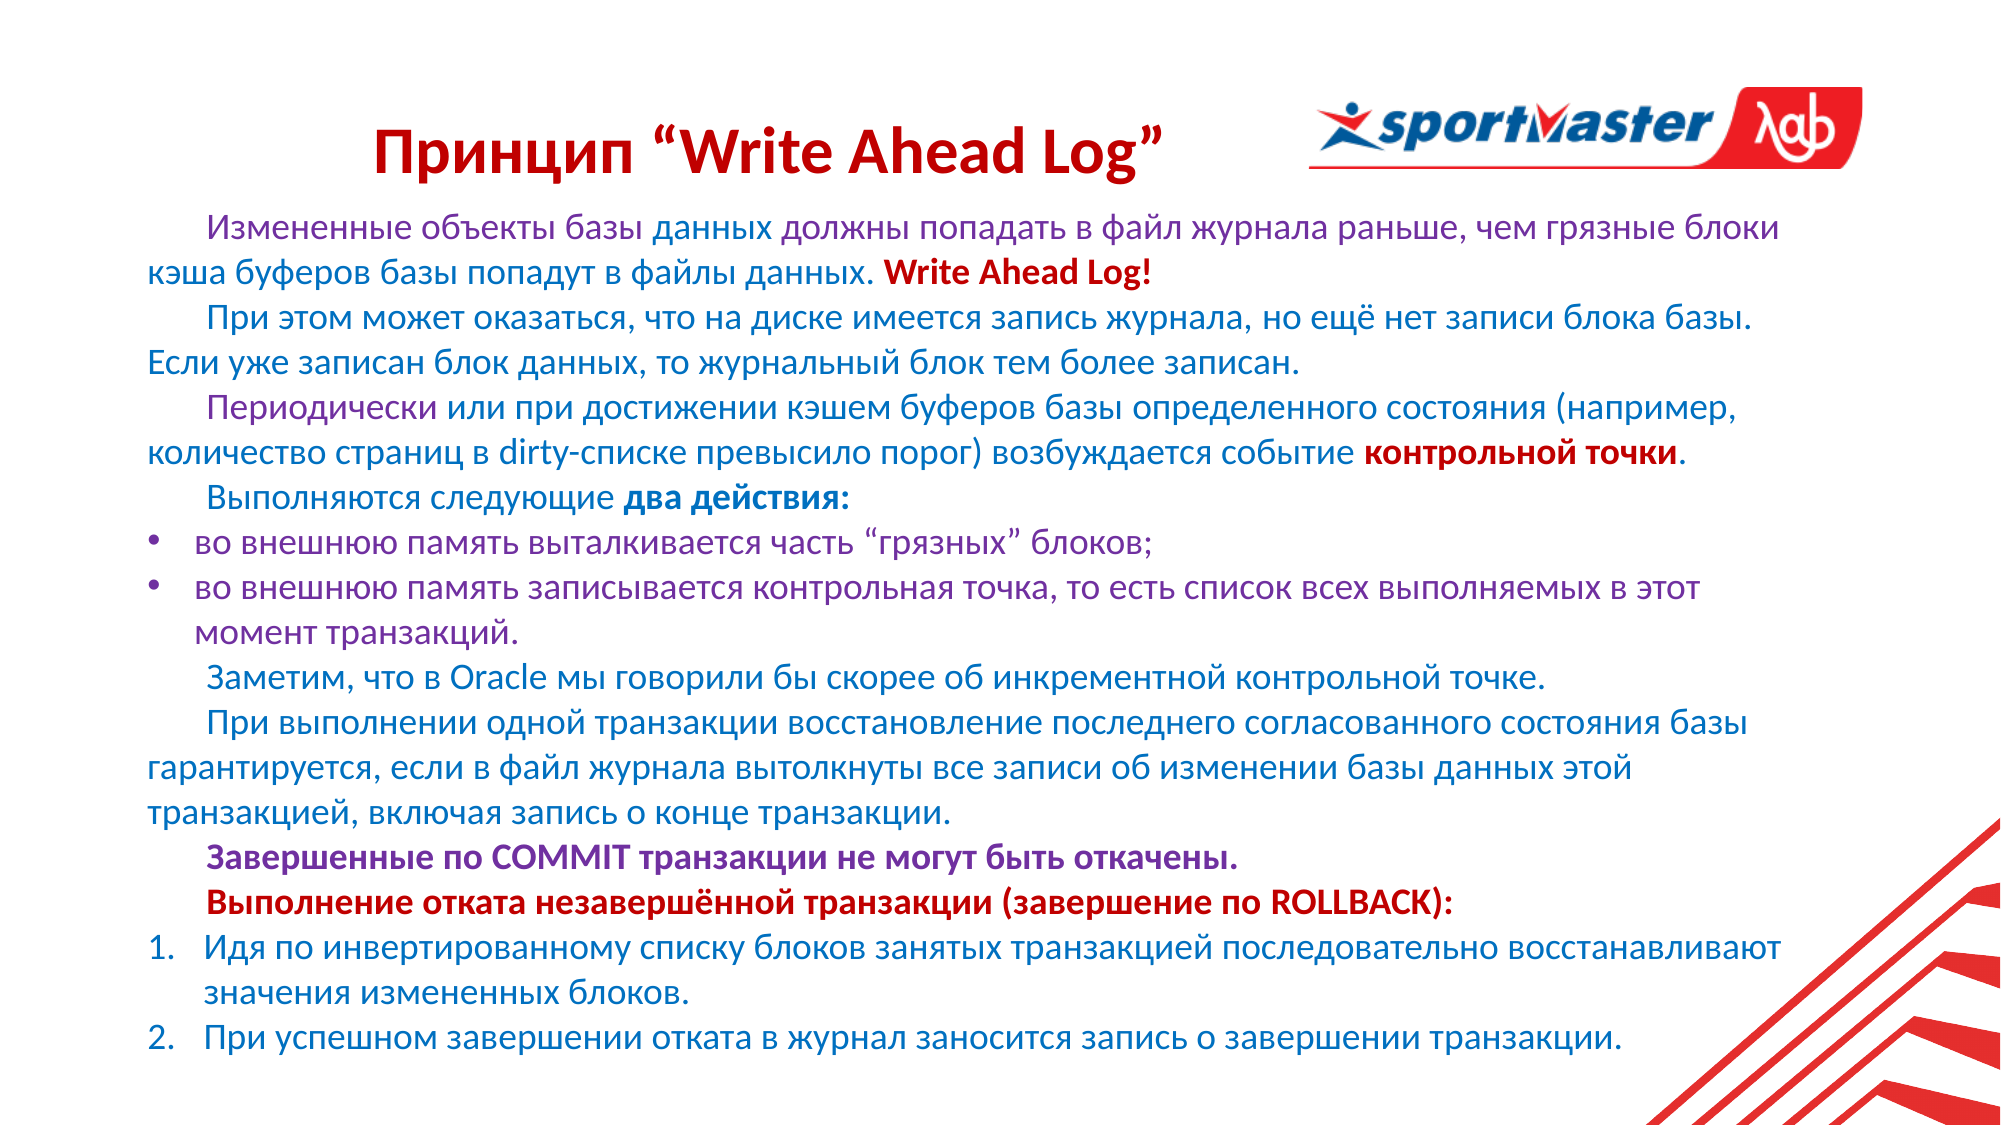

Принцип “Write Ahead Log”
Измененные объекты базы данных должны попадать в файл журнала раньше, чем грязные блоки кэша буферов базы попадут в файлы данных. Write Ahead Log!
При этом может оказаться, что на диске имеется запись журнала, но ещё нет записи блока базы. Если уже записан блок данных, то журнальный блок тем более записан.
Периодически или при достижении кэшем буферов базы определенного состояния (например, количество страниц в dirty-списке превысило порог) возбуждается событие контрольной точки.
Выполняются следующие два действия:
во внешнюю память выталкивается часть “грязных” блоков;
во внешнюю память записывается контрольная точка, то есть список всех выполняемых в этот момент транзакций.
Заметим, что в Oracle мы говорили бы скорее об инкрементной контрольной точке.
При выполнении одной транзакции восстановление последнего согласованного состояния базы гарантируется, если в файл журнала вытолкнуты все записи об изменении базы данных этой транзакцией, включая запись о конце транзакции.
Завершенные по COMMIT транзакции не могут быть откачены.
Выполнение отката незавершённой транзакции (завершение по ROLLBACK):
Идя по инвертированному списку блоков занятых транзакцией последовательно восстанавливают значения измененных блоков.
При успешном завершении отката в журнал заносится запись о завершении транзакции.